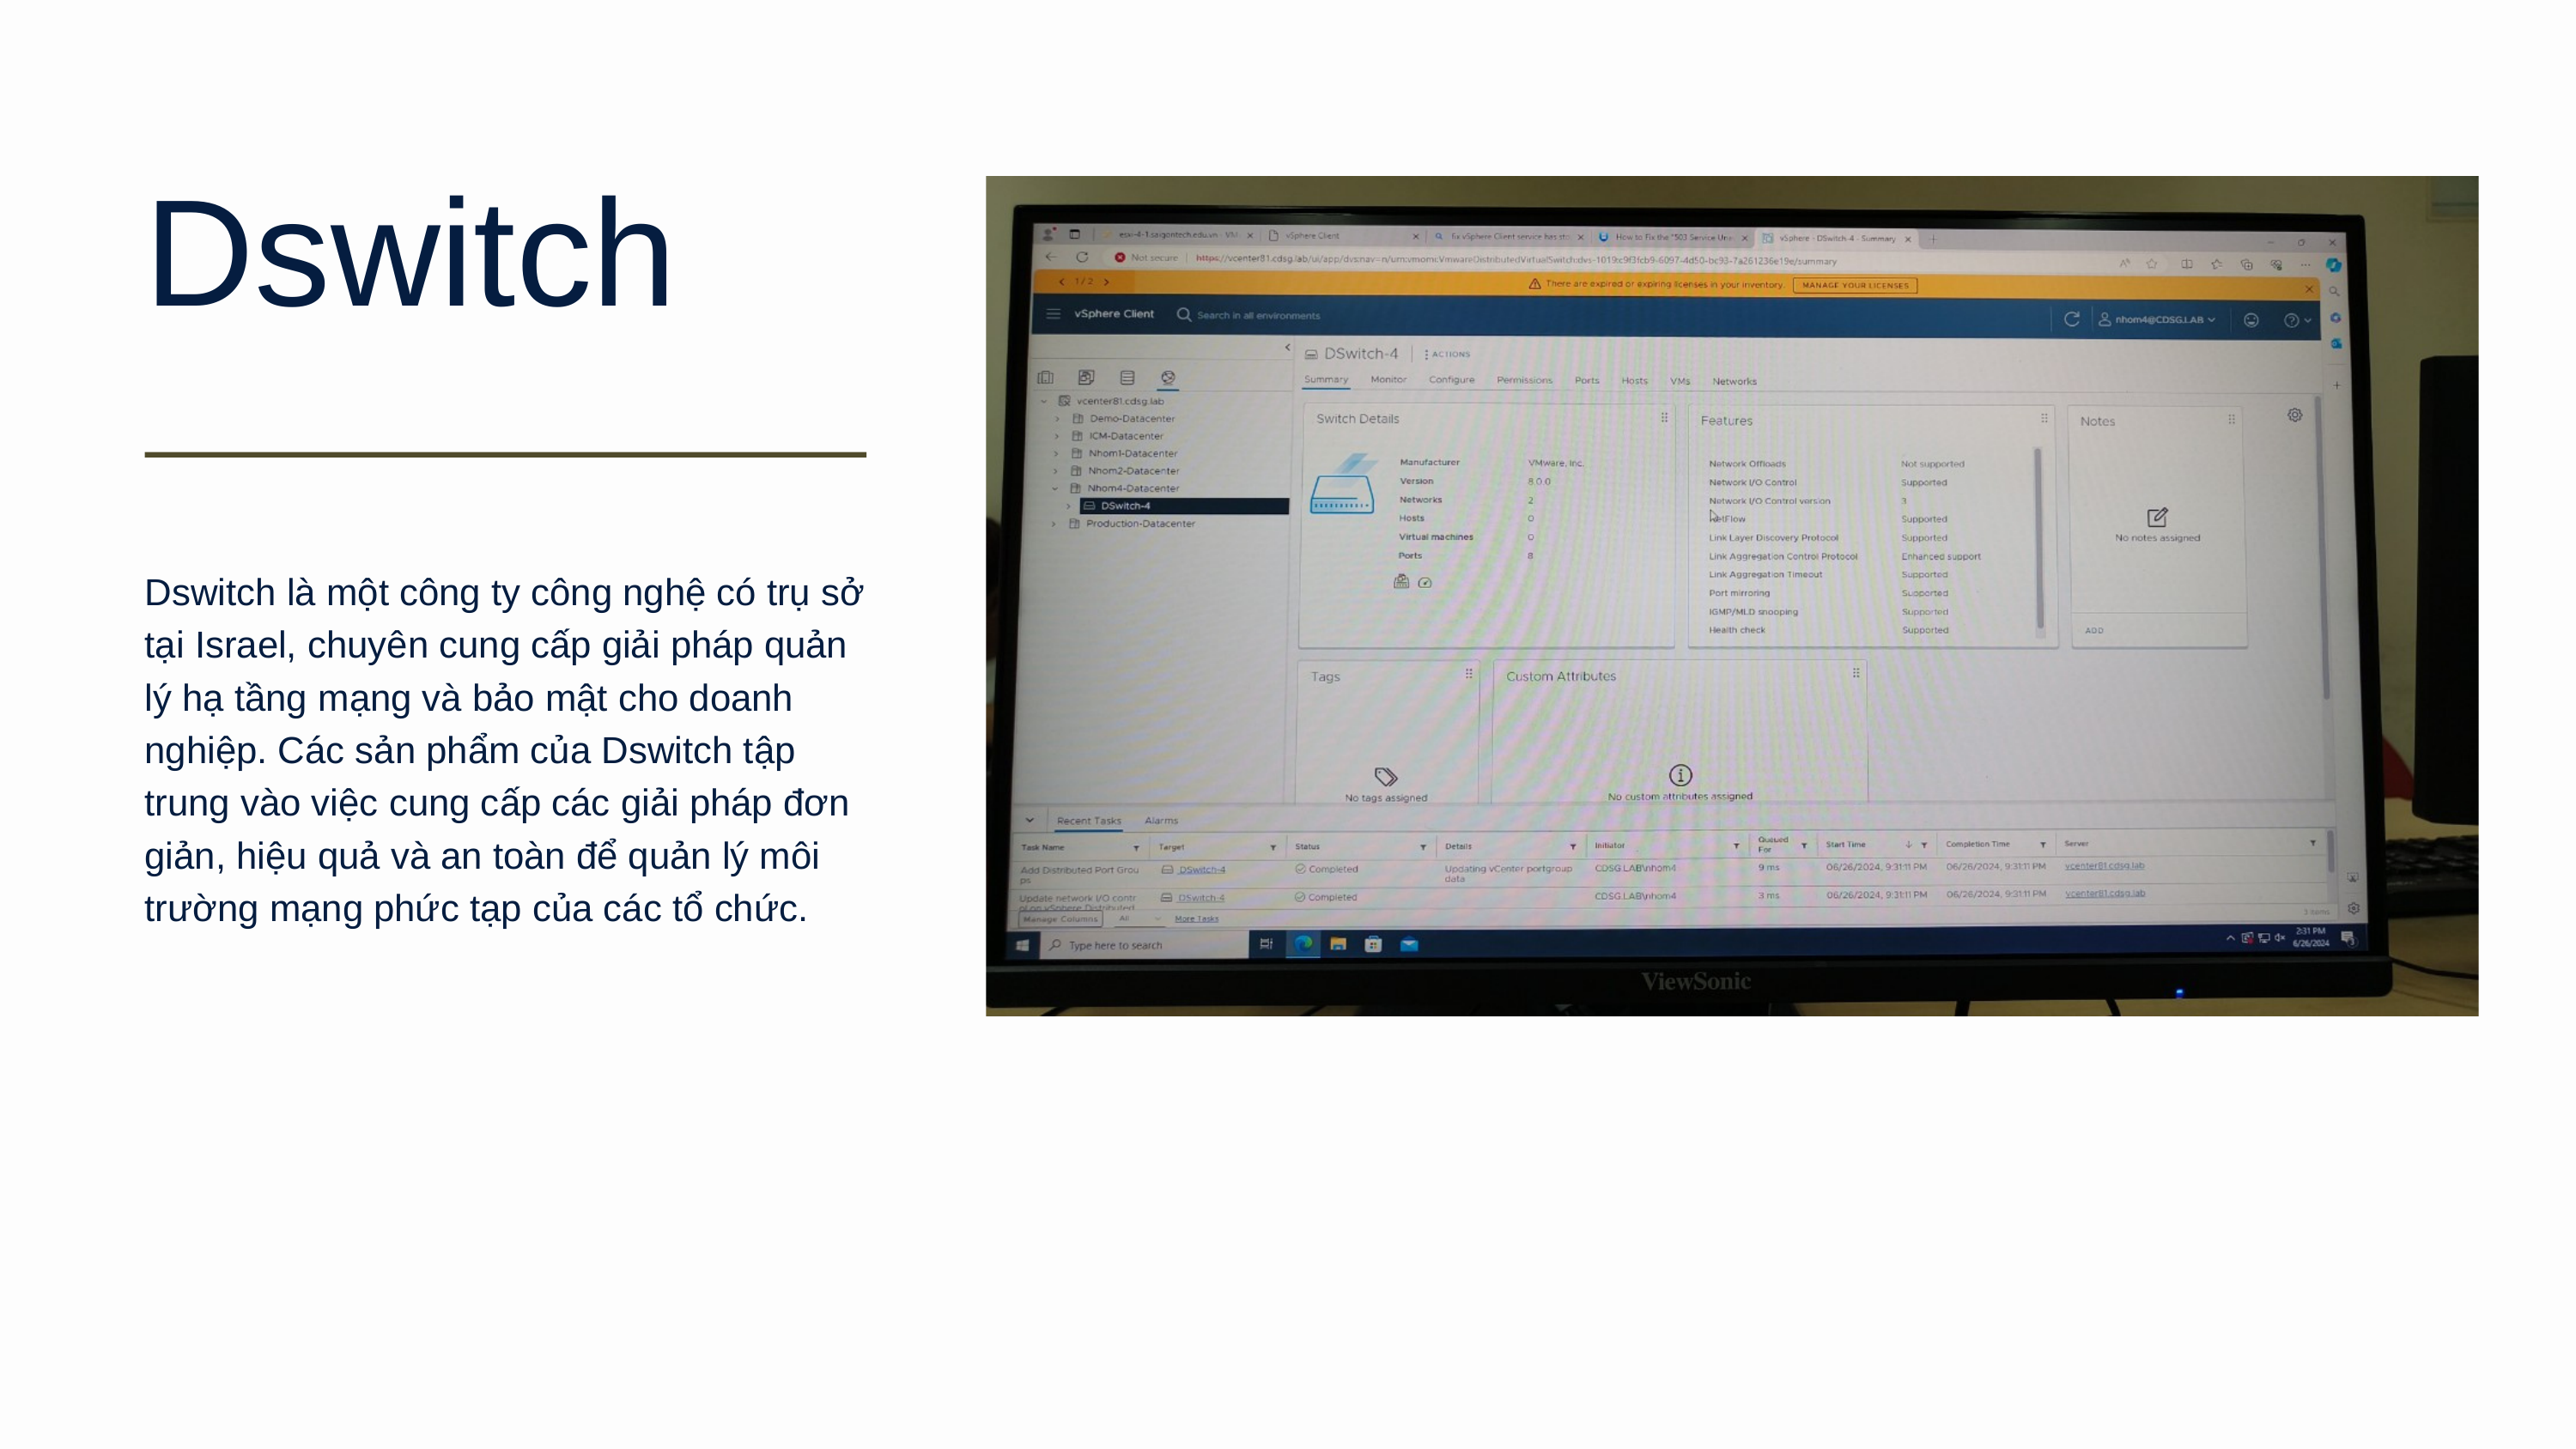

Dswitch

Dswitch là một công ty công nghệ có trụ sở tại Israel, chuyên cung cấp giải pháp quản lý hạ tầng mạng và bảo mật cho doanh nghiệp. Các sản phẩm của Dswitch tập trung vào việc cung cấp các giải pháp đơn giản, hiệu quả và an toàn để quản lý môi trường mạng phức tạp của các tổ chức.